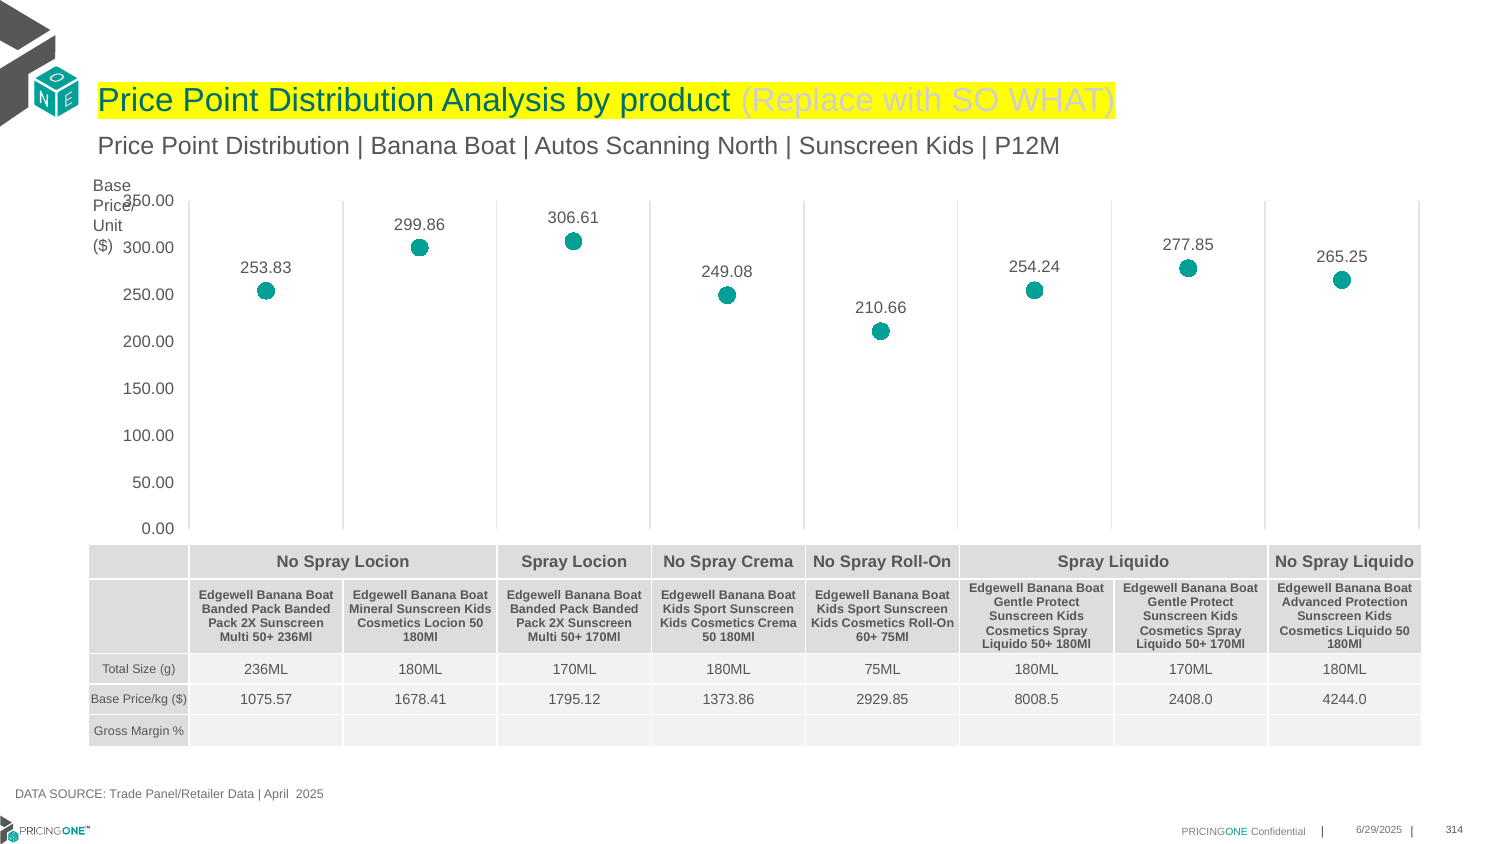

# Price Point Distribution Analysis by product (Replace with SO WHAT)
Price Point Distribution | Banana Boat | Autos Scanning North | Sunscreen Kids | P12M
Base Price/Unit ($)

### Chart

| Category | Base Price/Unit |
|---|---|
| Edgewell Banana Boat Banded Pack Banded Pack 2X Sunscreen Multi 50+ 236Ml | 253.83 |
| Edgewell Banana Boat Mineral Sunscreen Kids Cosmetics Locion 50 180Ml | 299.86 |
| Edgewell Banana Boat Banded Pack Banded Pack 2X Sunscreen Multi 50+ 170Ml | 306.61 |
| Edgewell Banana Boat Kids Sport Sunscreen Kids Cosmetics Crema 50 180Ml | 249.08 |
| Edgewell Banana Boat Kids Sport Sunscreen Kids Cosmetics Roll-On 60+ 75Ml | 210.66 |
| Edgewell Banana Boat Gentle Protect Sunscreen Kids Cosmetics Spray Liquido 50+ 180Ml | 254.24 |
| Edgewell Banana Boat Gentle Protect Sunscreen Kids Cosmetics Spray Liquido 50+ 170Ml | 277.85 |
| Edgewell Banana Boat Advanced Protection Sunscreen Kids Cosmetics Liquido 50 180Ml | 265.25 |
|  | No Spray Locion | No Spray Locion | Spray Locion | No Spray Crema | No Spray Roll-On | Spray Liquido | Spray Liquido | No Spray Liquido |
| --- | --- | --- | --- | --- | --- | --- | --- | --- |
|  | Edgewell Banana Boat Banded Pack Banded Pack 2X Sunscreen Multi 50+ 236Ml | Edgewell Banana Boat Mineral Sunscreen Kids Cosmetics Locion 50 180Ml | Edgewell Banana Boat Banded Pack Banded Pack 2X Sunscreen Multi 50+ 170Ml | Edgewell Banana Boat Kids Sport Sunscreen Kids Cosmetics Crema 50 180Ml | Edgewell Banana Boat Kids Sport Sunscreen Kids Cosmetics Roll-On 60+ 75Ml | Edgewell Banana Boat Gentle Protect Sunscreen Kids Cosmetics Spray Liquido 50+ 180Ml | Edgewell Banana Boat Gentle Protect Sunscreen Kids Cosmetics Spray Liquido 50+ 170Ml | Edgewell Banana Boat Advanced Protection Sunscreen Kids Cosmetics Liquido 50 180Ml |
| Total Size (g) | 236ML | 180ML | 170ML | 180ML | 75ML | 180ML | 170ML | 180ML |
| Base Price/kg ($) | 1075.57 | 1678.41 | 1795.12 | 1373.86 | 2929.85 | 8008.5 | 2408.0 | 4244.0 |
| Gross Margin % |  |  |  |  |  |  |  |  |
DATA SOURCE: Trade Panel/Retailer Data | April  2025
6/29/2025
314